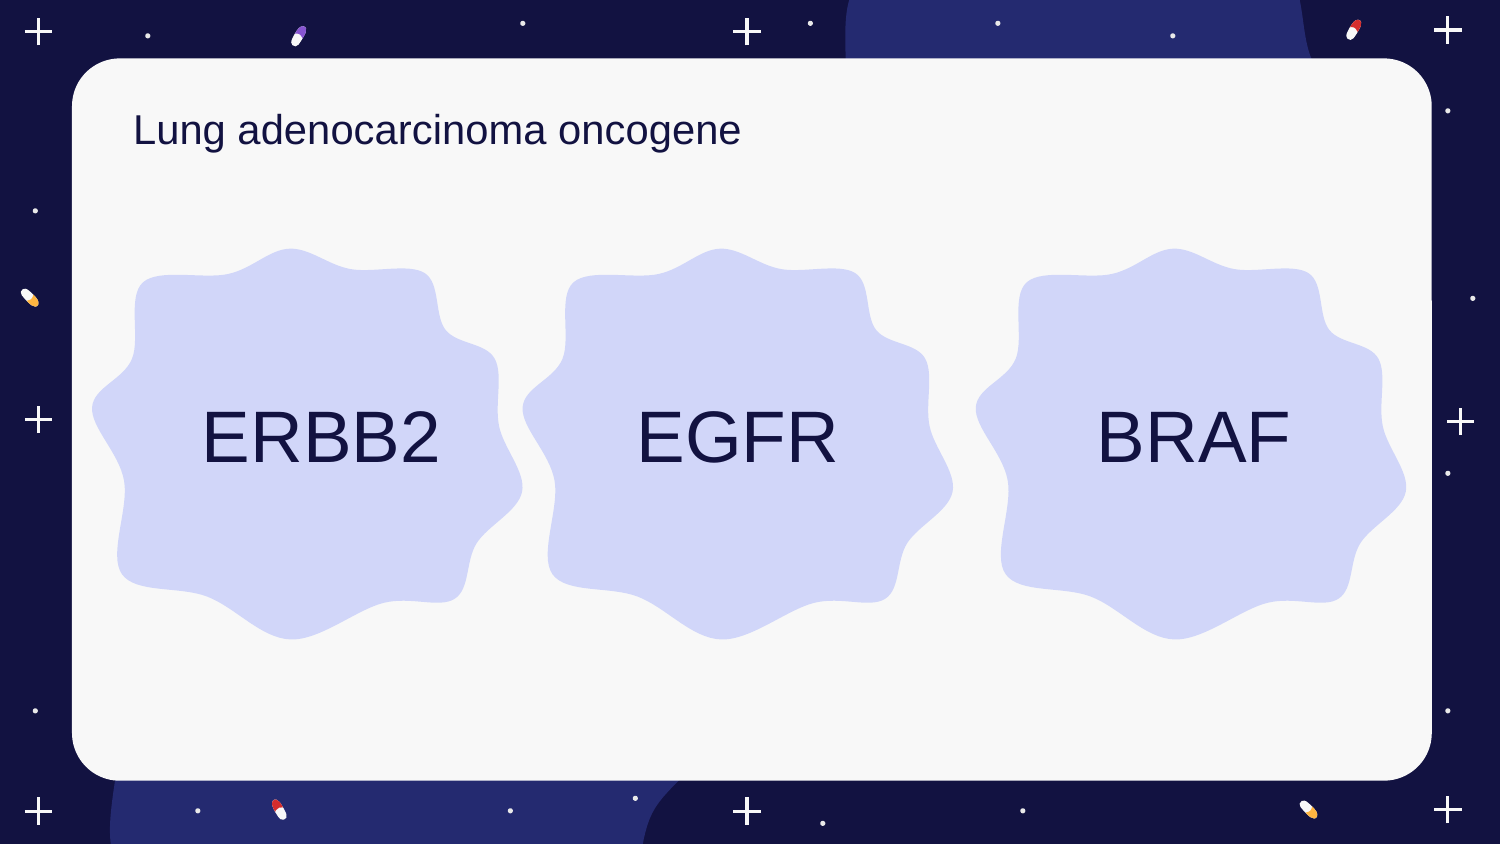

# Lung adenocarcinoma oncogene

EGFR
BRAF
ERBB2